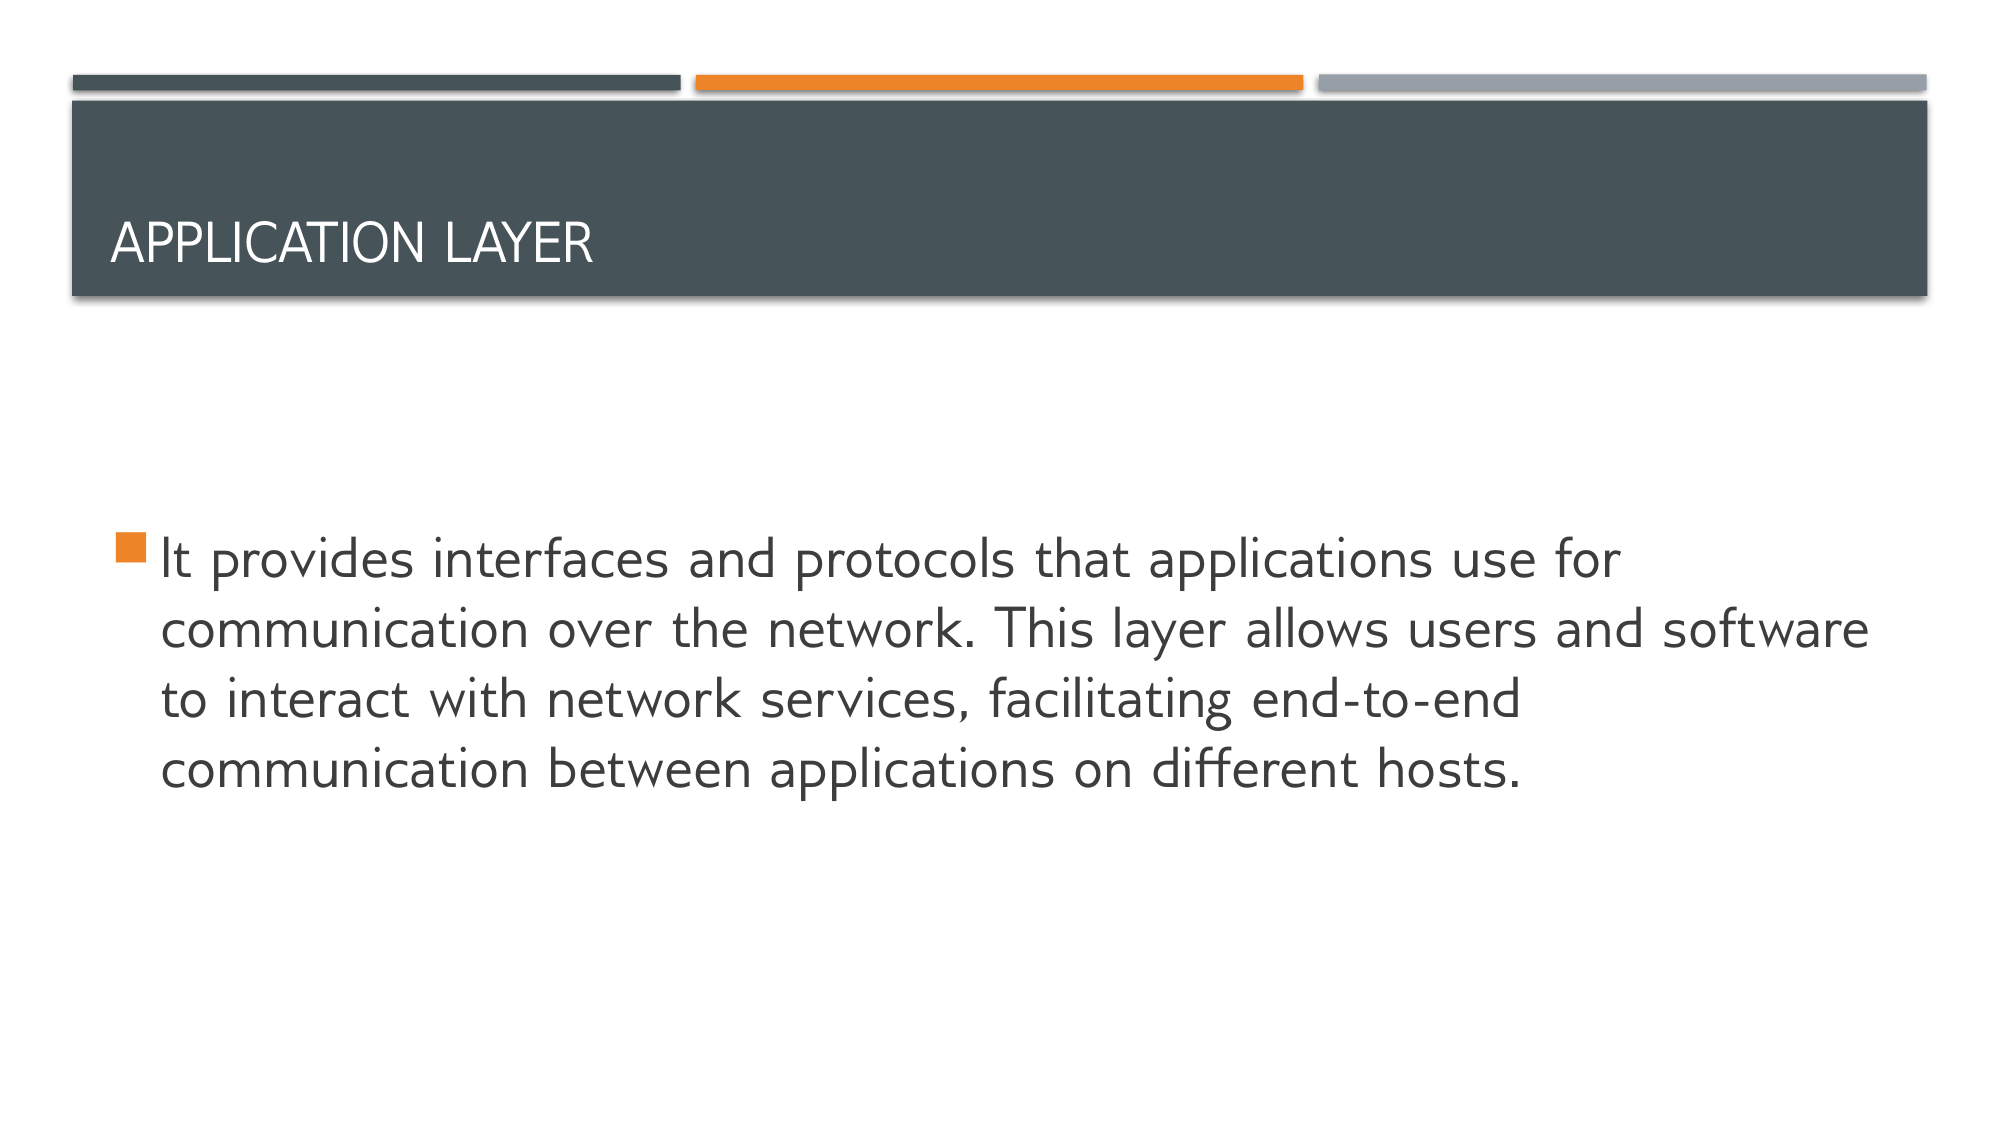

# Application Layer
It provides interfaces and protocols that applications use for communication over the network. This layer allows users and software to interact with network services, facilitating end-to-end communication between applications on different hosts.